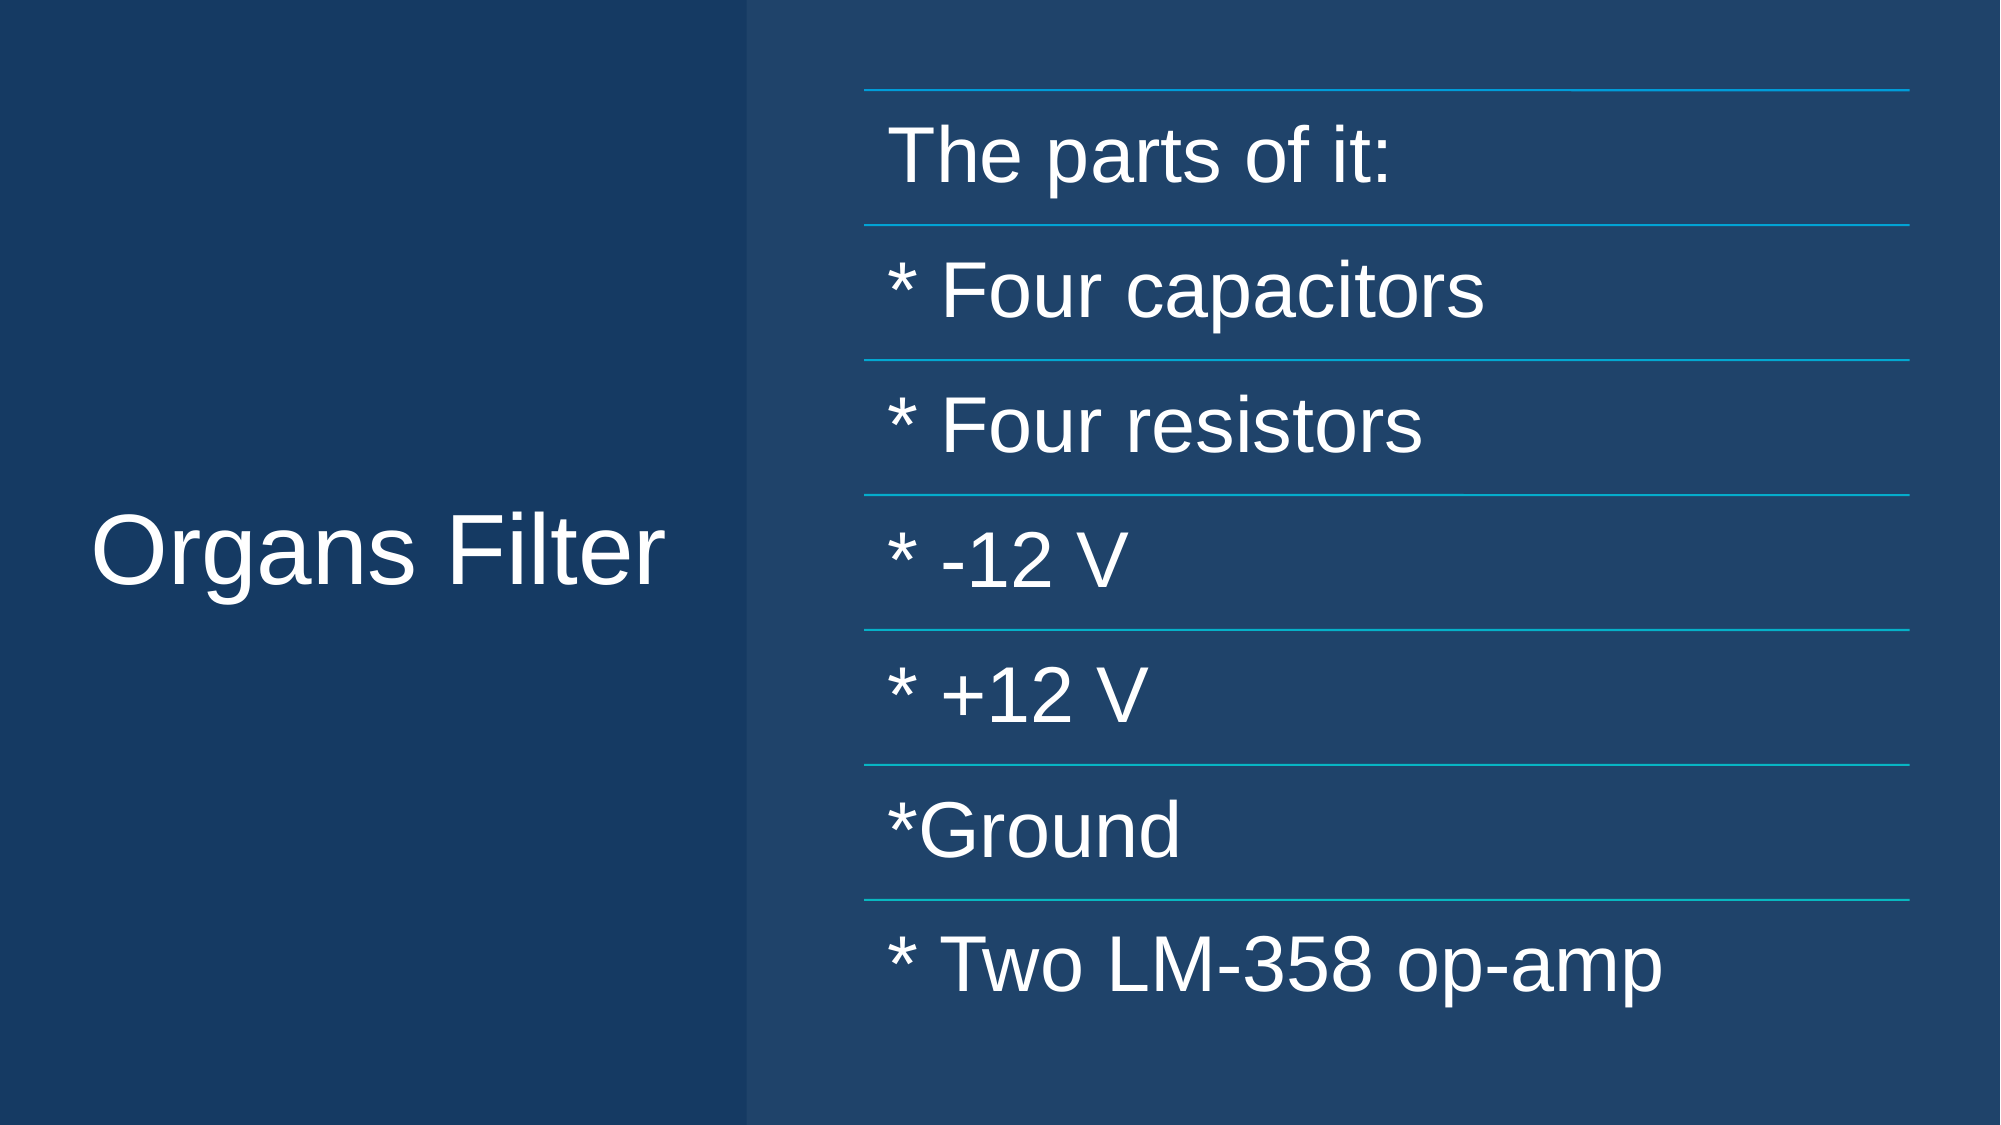

# Organs Filter
The parts of it:
* Four capacitors
* Four resistors
* -12 V
* +12 V
*Ground
* Two LM-358 op-amp